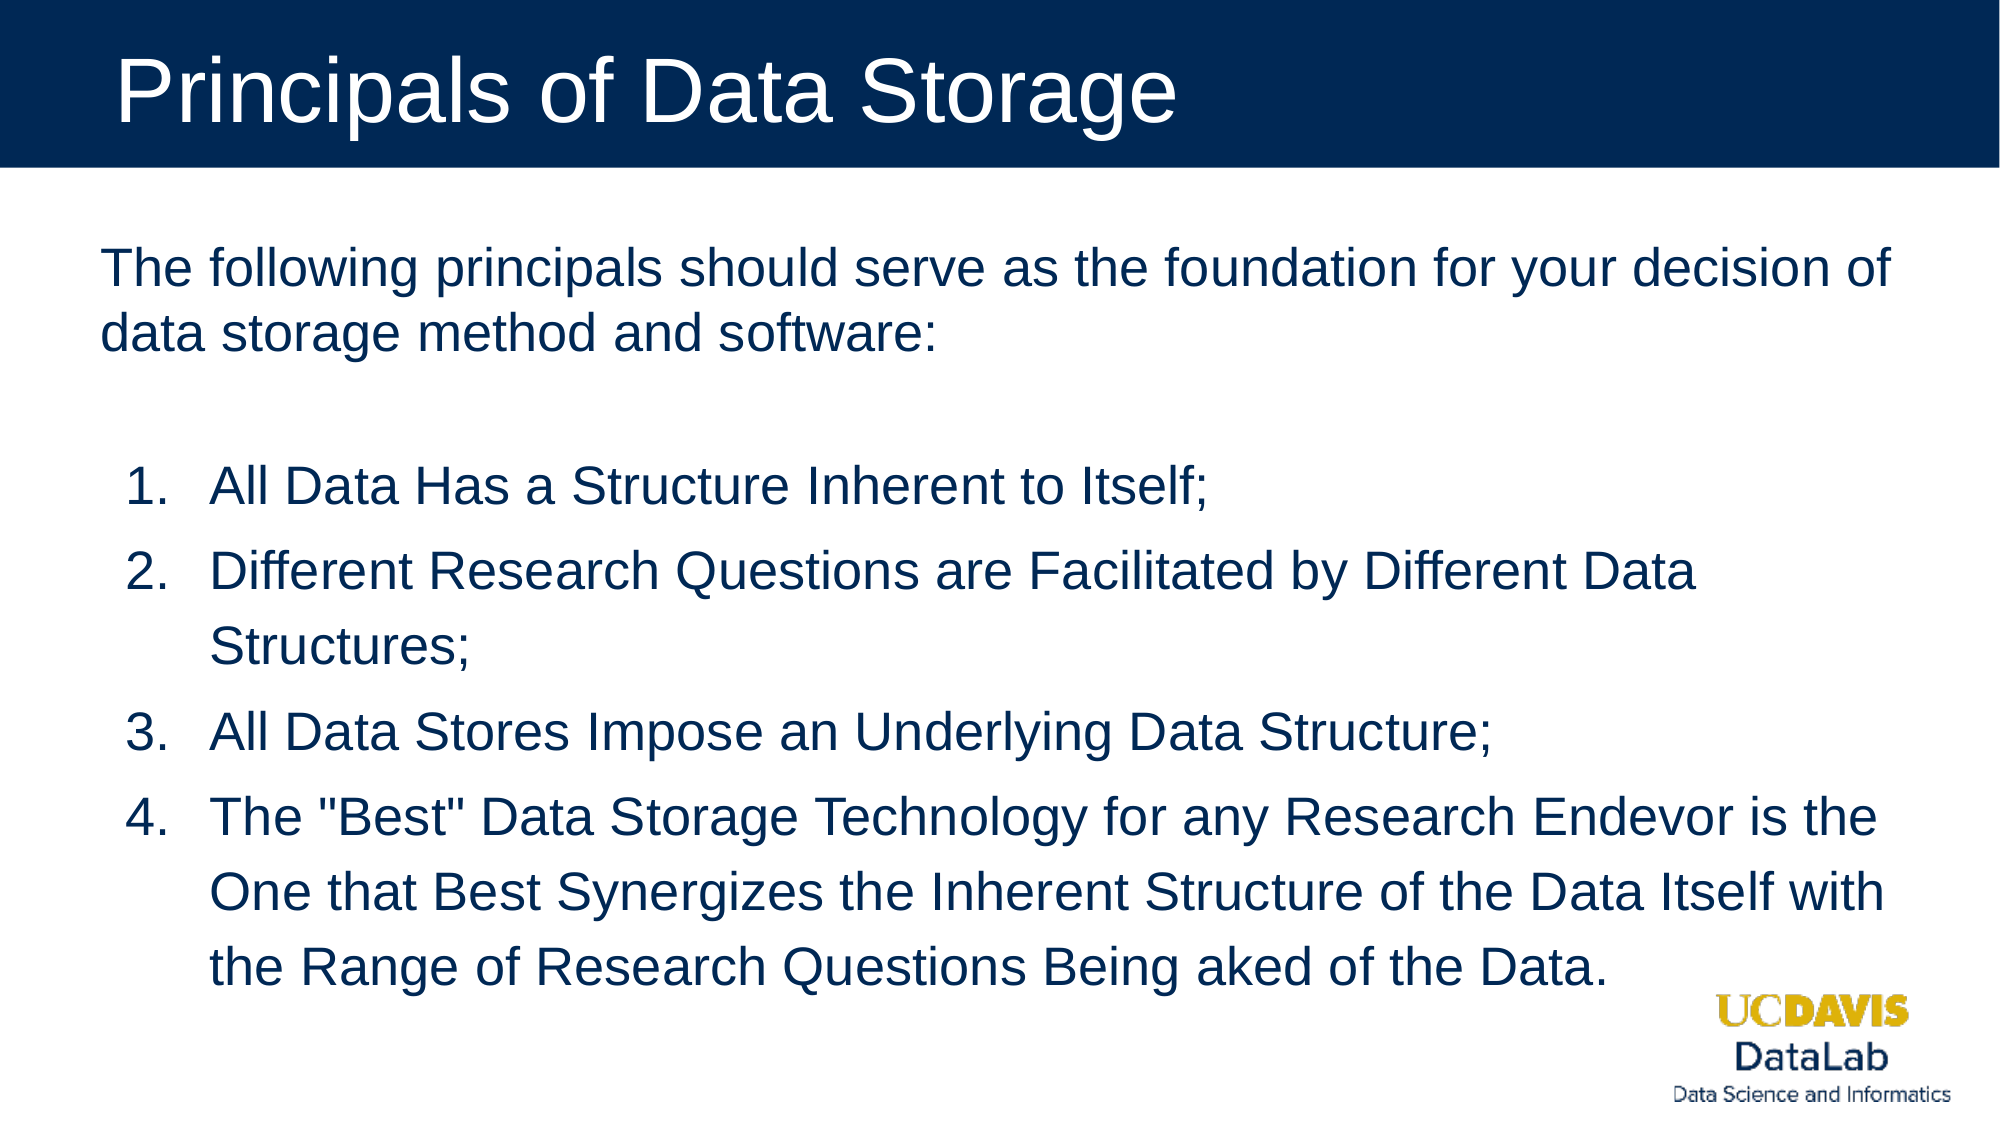

# Principals of Data Storage
The following principals should serve as the foundation for your decision of data storage method and software:
All Data Has a Structure Inherent to Itself;
Different Research Questions are Facilitated by Different Data Structures;
All Data Stores Impose an Underlying Data Structure;
The "Best" Data Storage Technology for any Research Endevor is the One that Best Synergizes the Inherent Structure of the Data Itself with the Range of Research Questions Being aked of the Data.